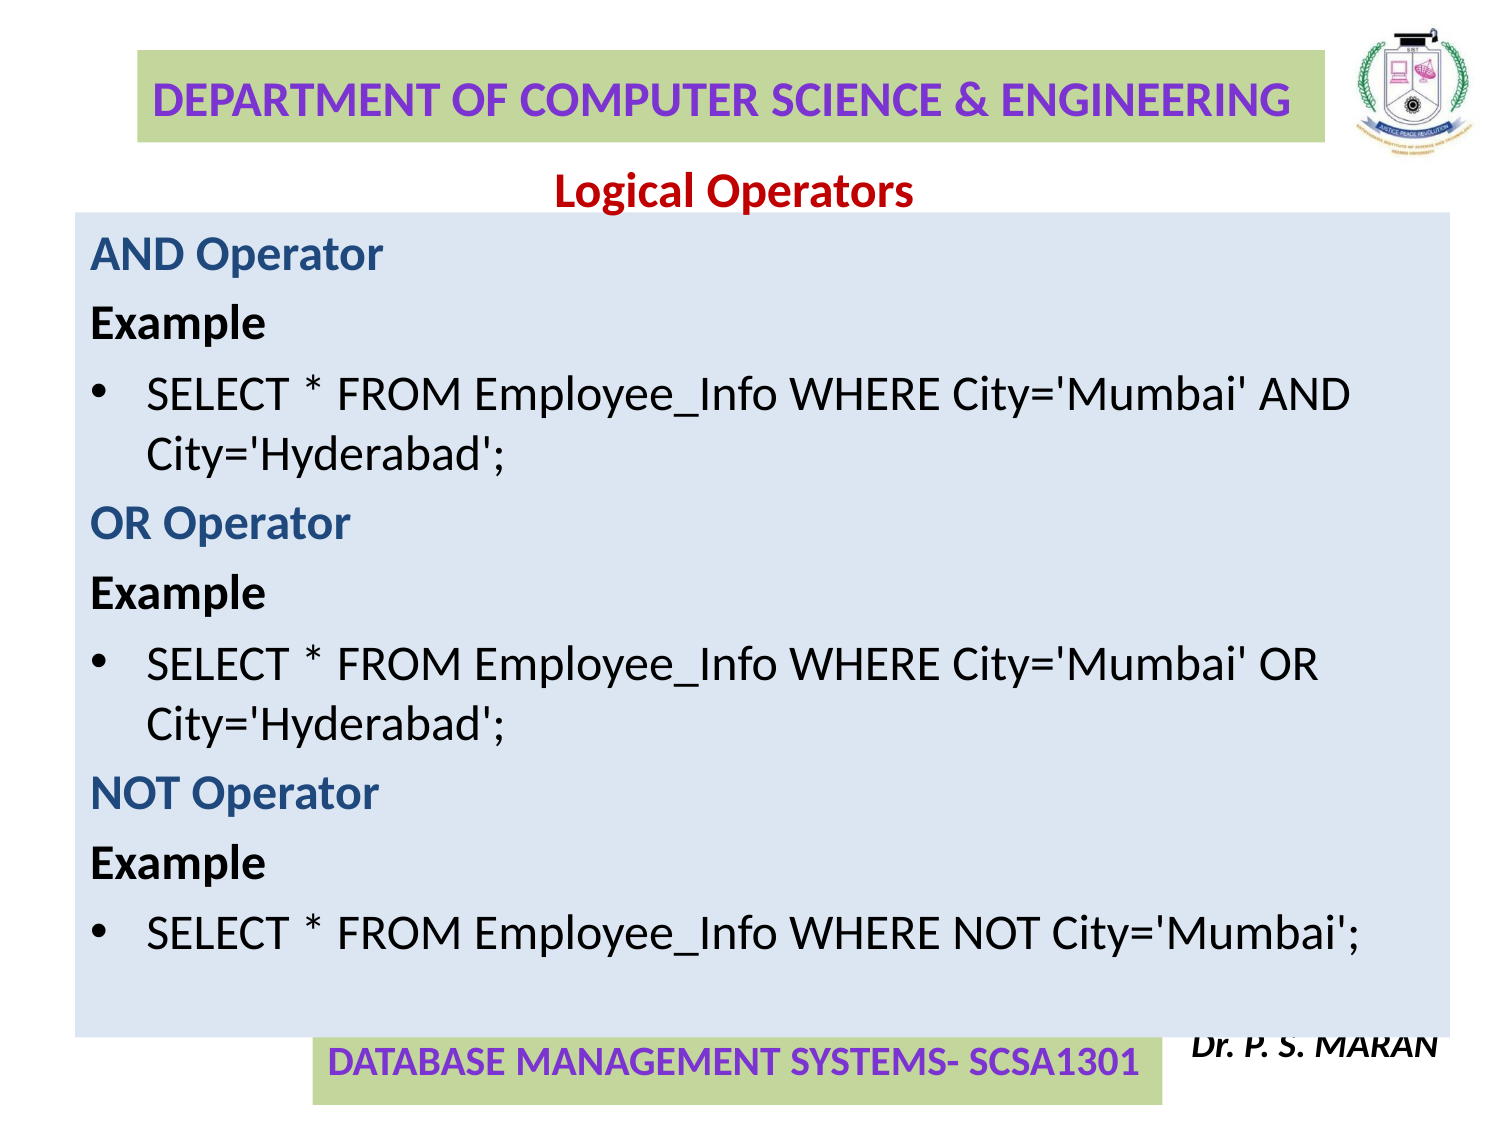

Logical Operators
AND Operator
Example
SELECT * FROM Employee_Info WHERE City='Mumbai' AND City='Hyderabad';
OR Operator
Example
SELECT * FROM Employee_Info WHERE City='Mumbai' OR City='Hyderabad';
NOT Operator
Example
SELECT * FROM Employee_Info WHERE NOT City='Mumbai';